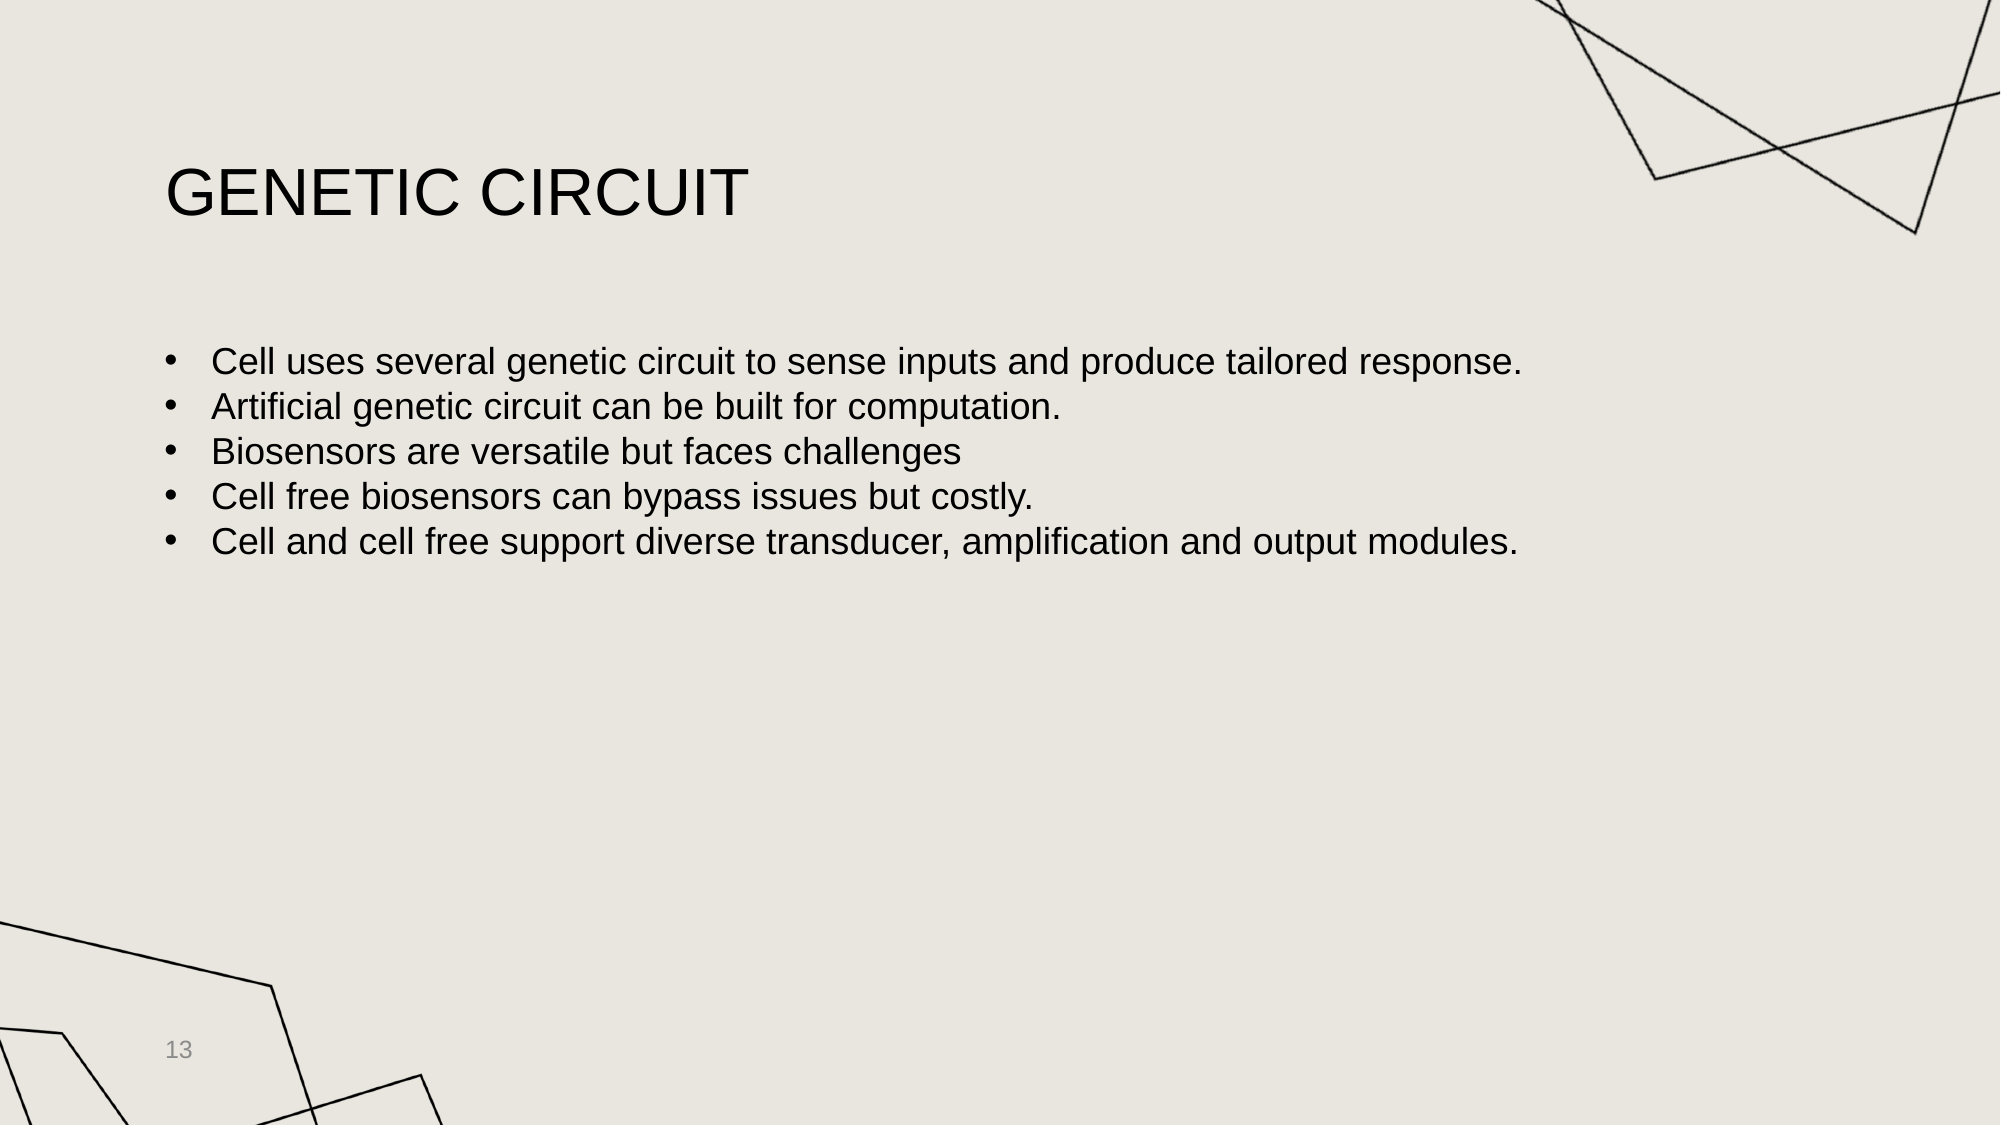

# Genetic Circuit
Cell uses several genetic circuit to sense inputs and produce tailored response.
Artificial genetic circuit can be built for computation.
Biosensors are versatile but faces challenges
Cell free biosensors can bypass issues but costly.
Cell and cell free support diverse transducer, amplification and output modules.

13